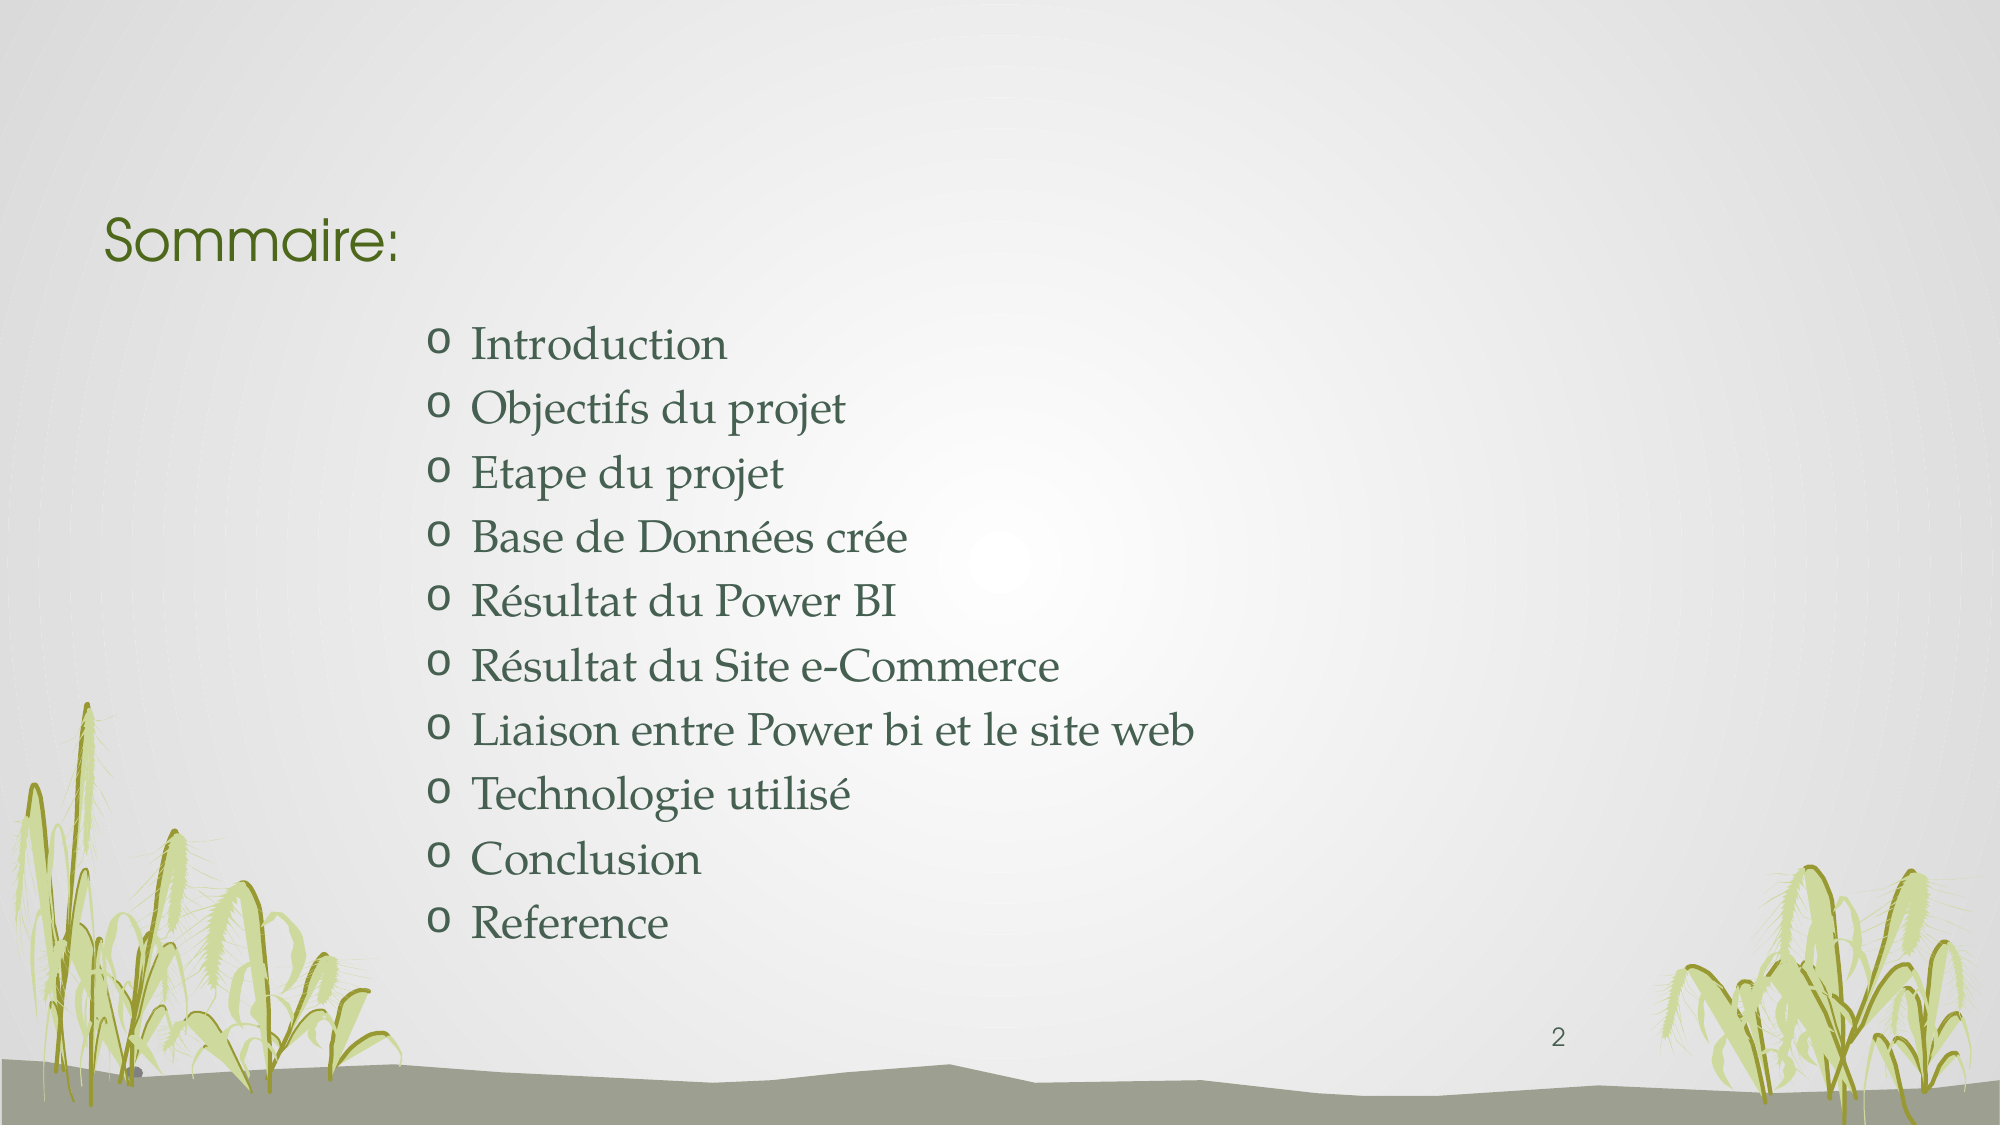

# Sommaire:
Introduction
Objectifs du projet
Etape du projet
Base de Données crée
Résultat du Power BI
Résultat du Site e-Commerce
Liaison entre Power bi et le site web
Technologie utilisé
Conclusion
Reference

2